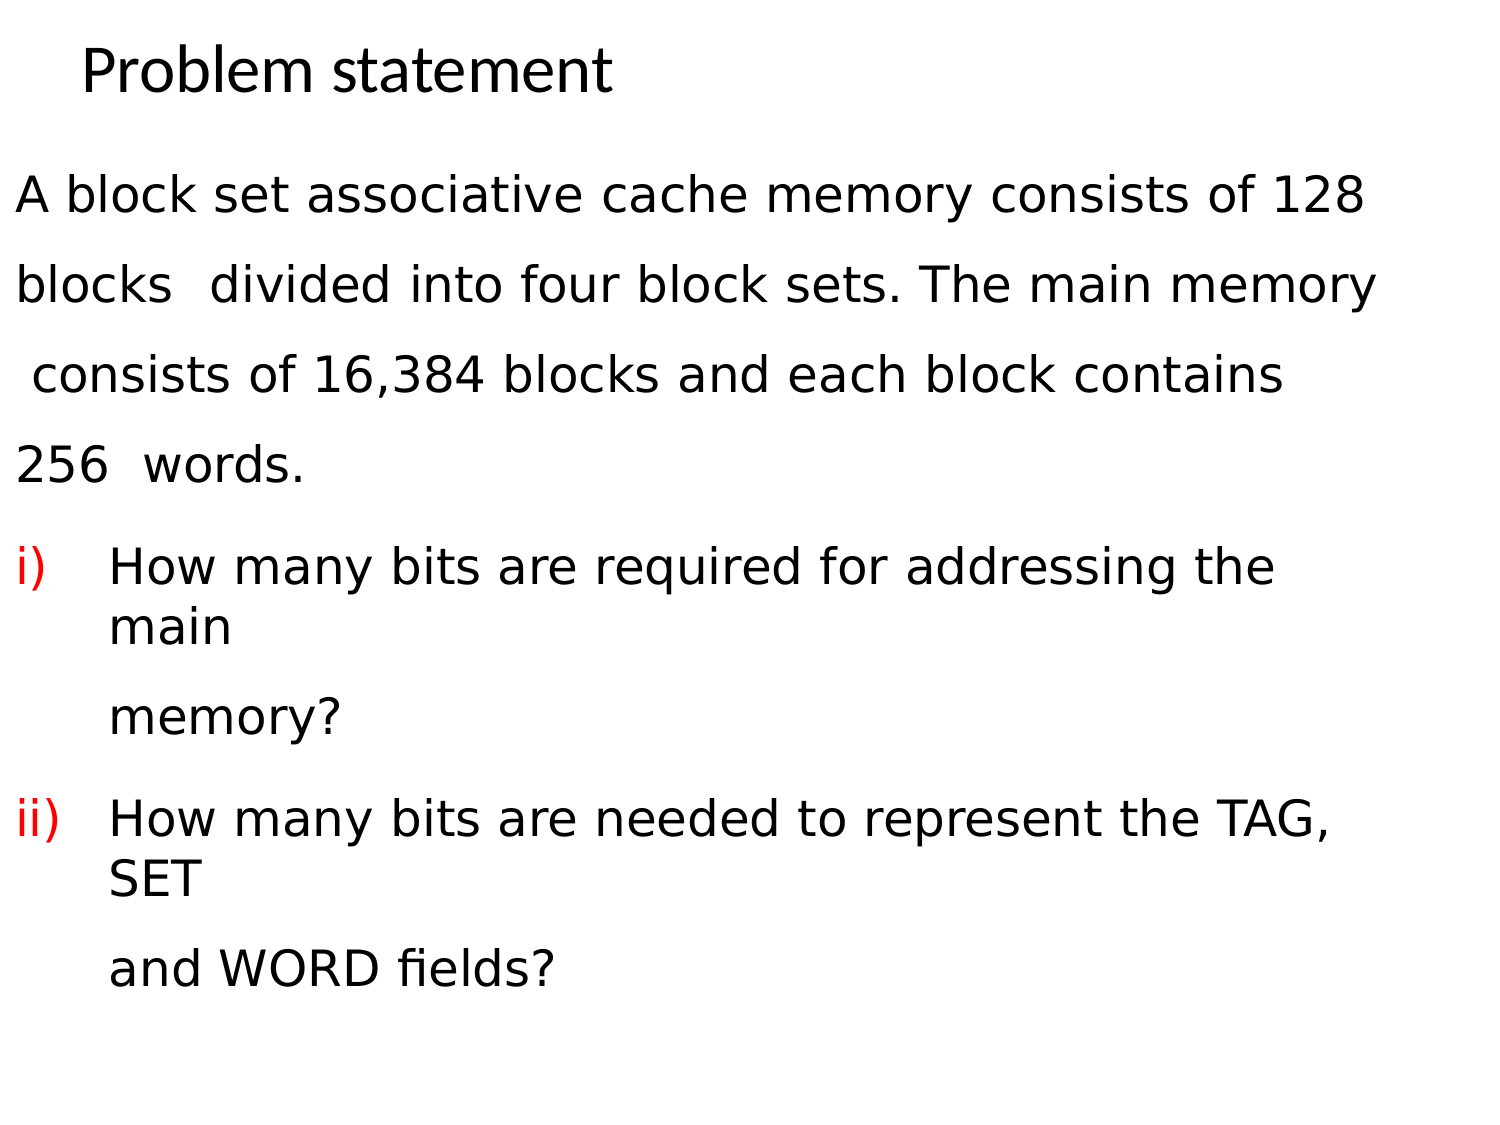

# Problem statement
A block set associative cache memory consists of 128  blocks	divided into four block sets. The main memory  consists of 16,384 blocks and each block contains 256  words.
How many bits are required for addressing the main
memory?
How many bits are needed to represent the TAG, SET
and WORD fields?